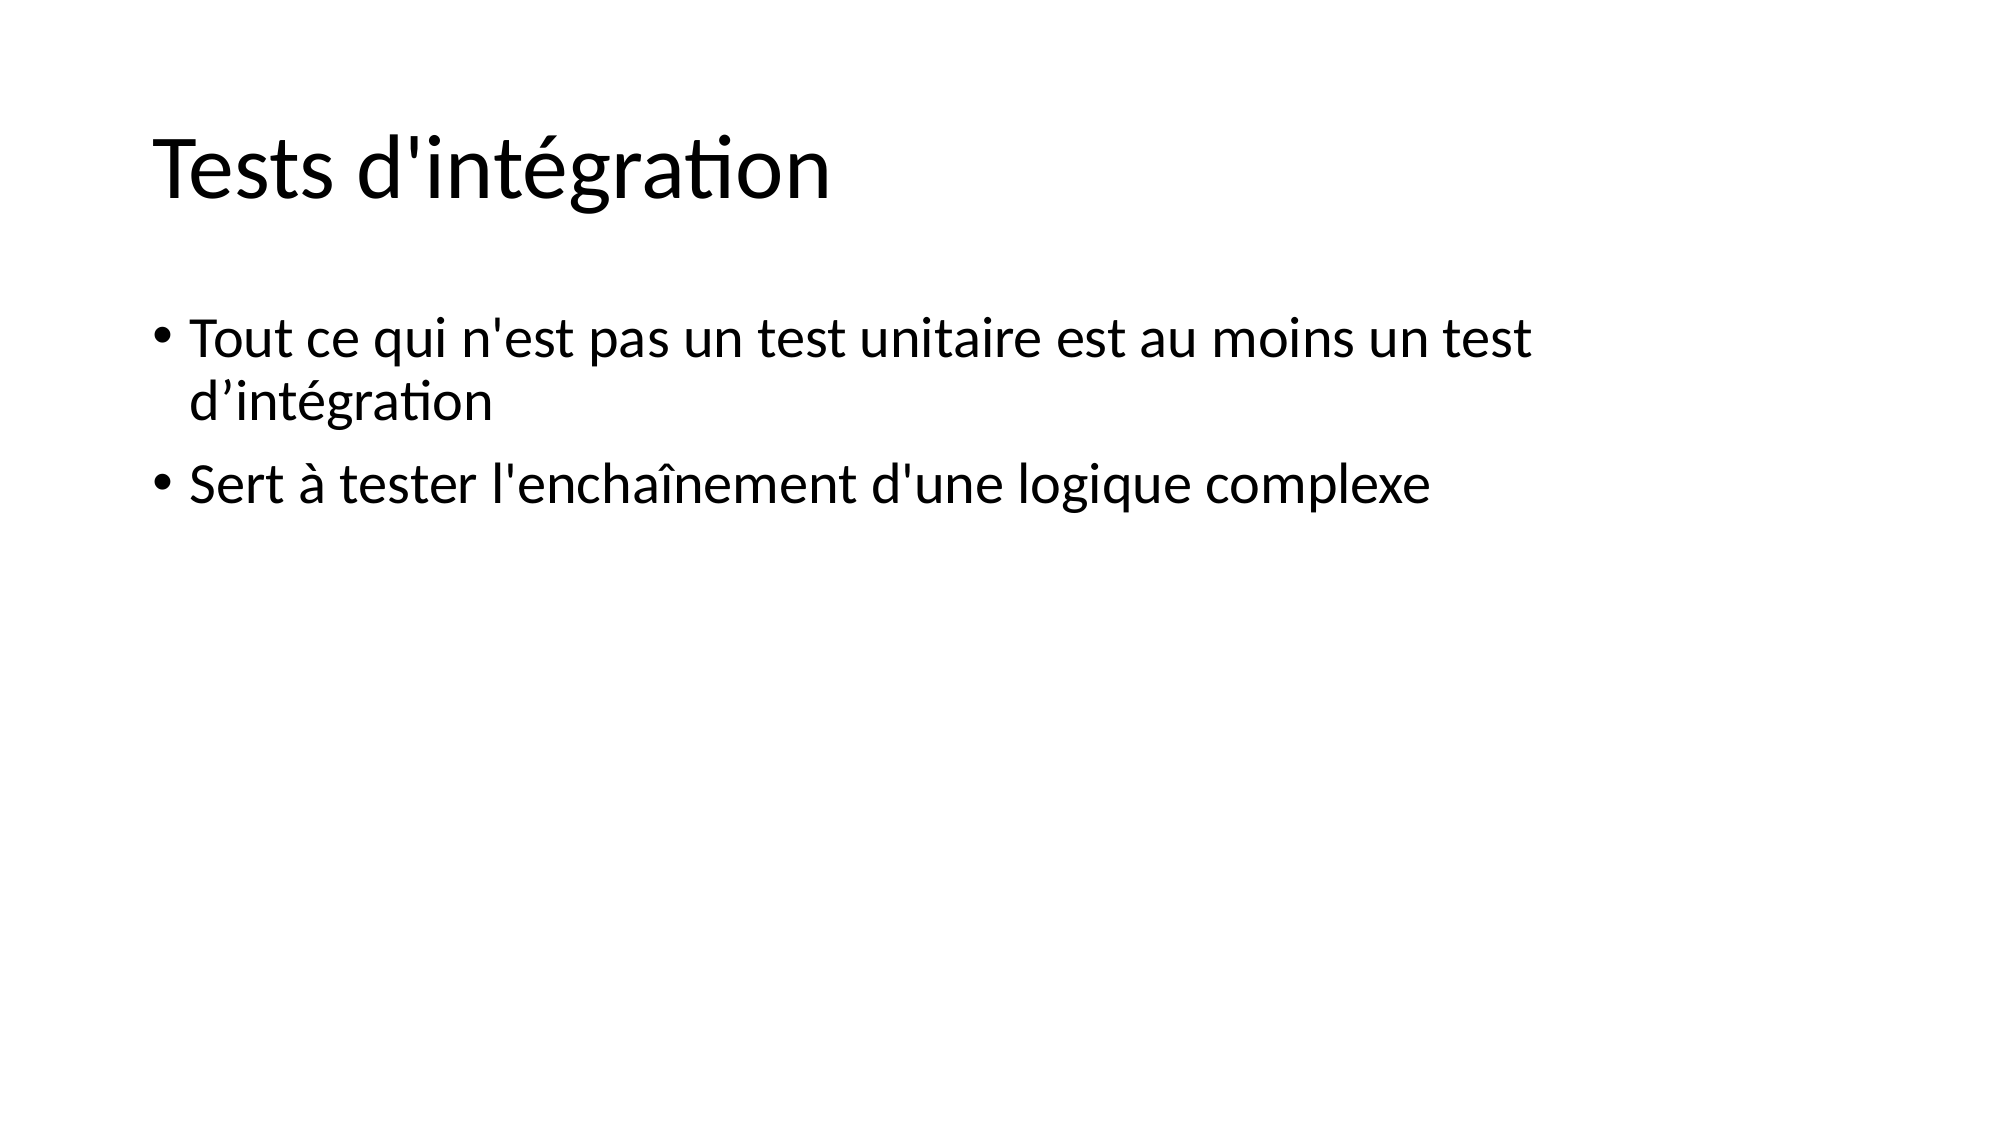

# Tests d'intégration
Tout ce qui n'est pas un test unitaire est au moins un test d’intégration
Sert à tester l'enchaînement d'une logique complexe